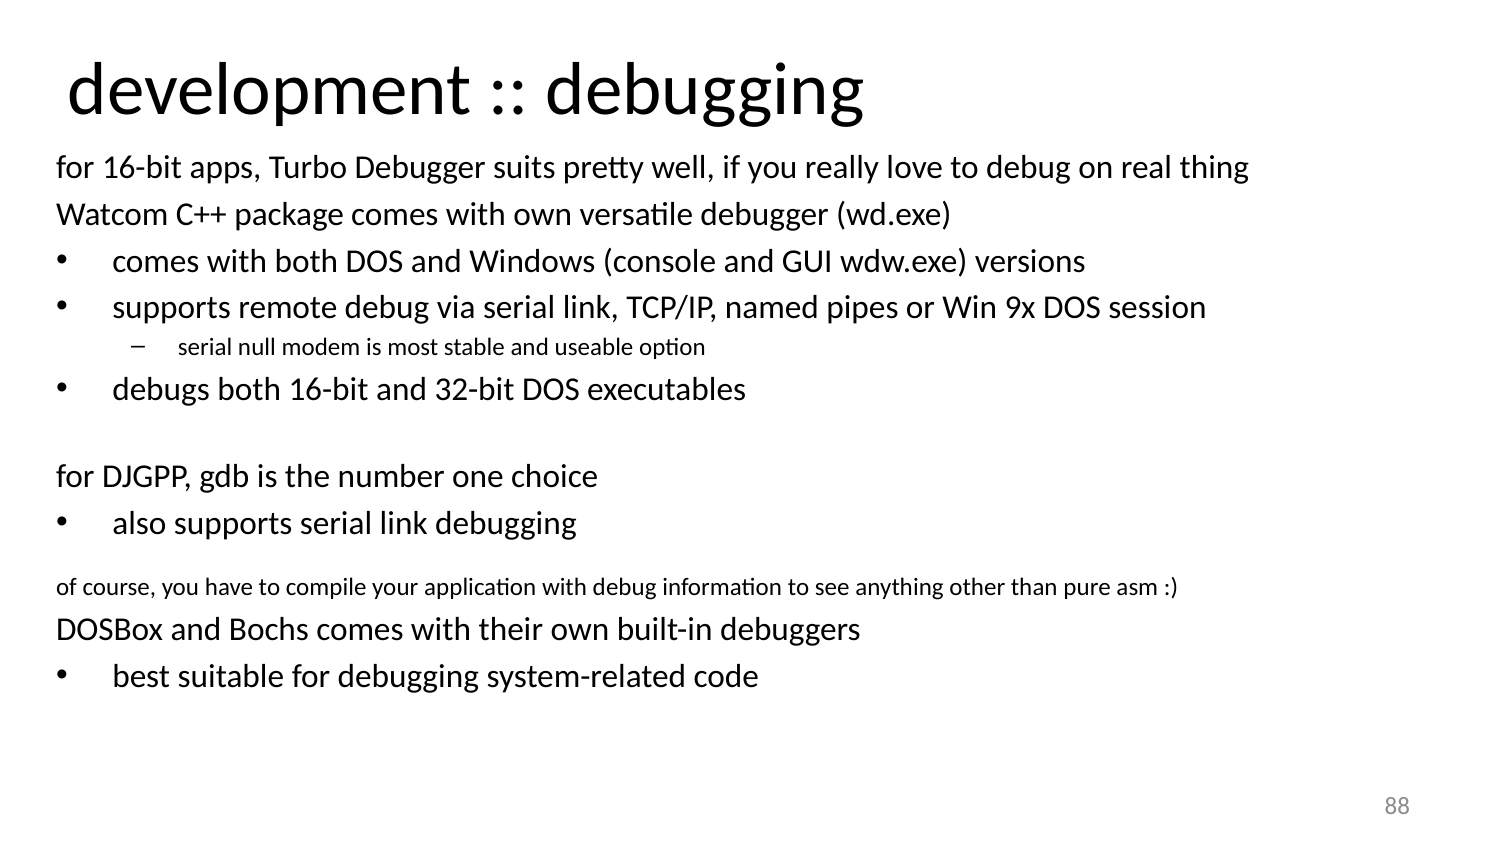

development :: debugging
for 16-bit apps, Turbo Debugger suits pretty well, if you really love to debug on real thing
Watcom C++ package comes with own versatile debugger (wd.exe)
comes with both DOS and Windows (console and GUI wdw.exe) versions
supports remote debug via serial link, TCP/IP, named pipes or Win 9x DOS session
serial null modem is most stable and useable option
debugs both 16-bit and 32-bit DOS executables

for DJGPP, gdb is the number one choice
also supports serial link debugging

of course, you have to compile your application with debug information to see anything other than pure asm :)
DOSBox and Bochs comes with their own built-in debuggers
best suitable for debugging system-related code

88